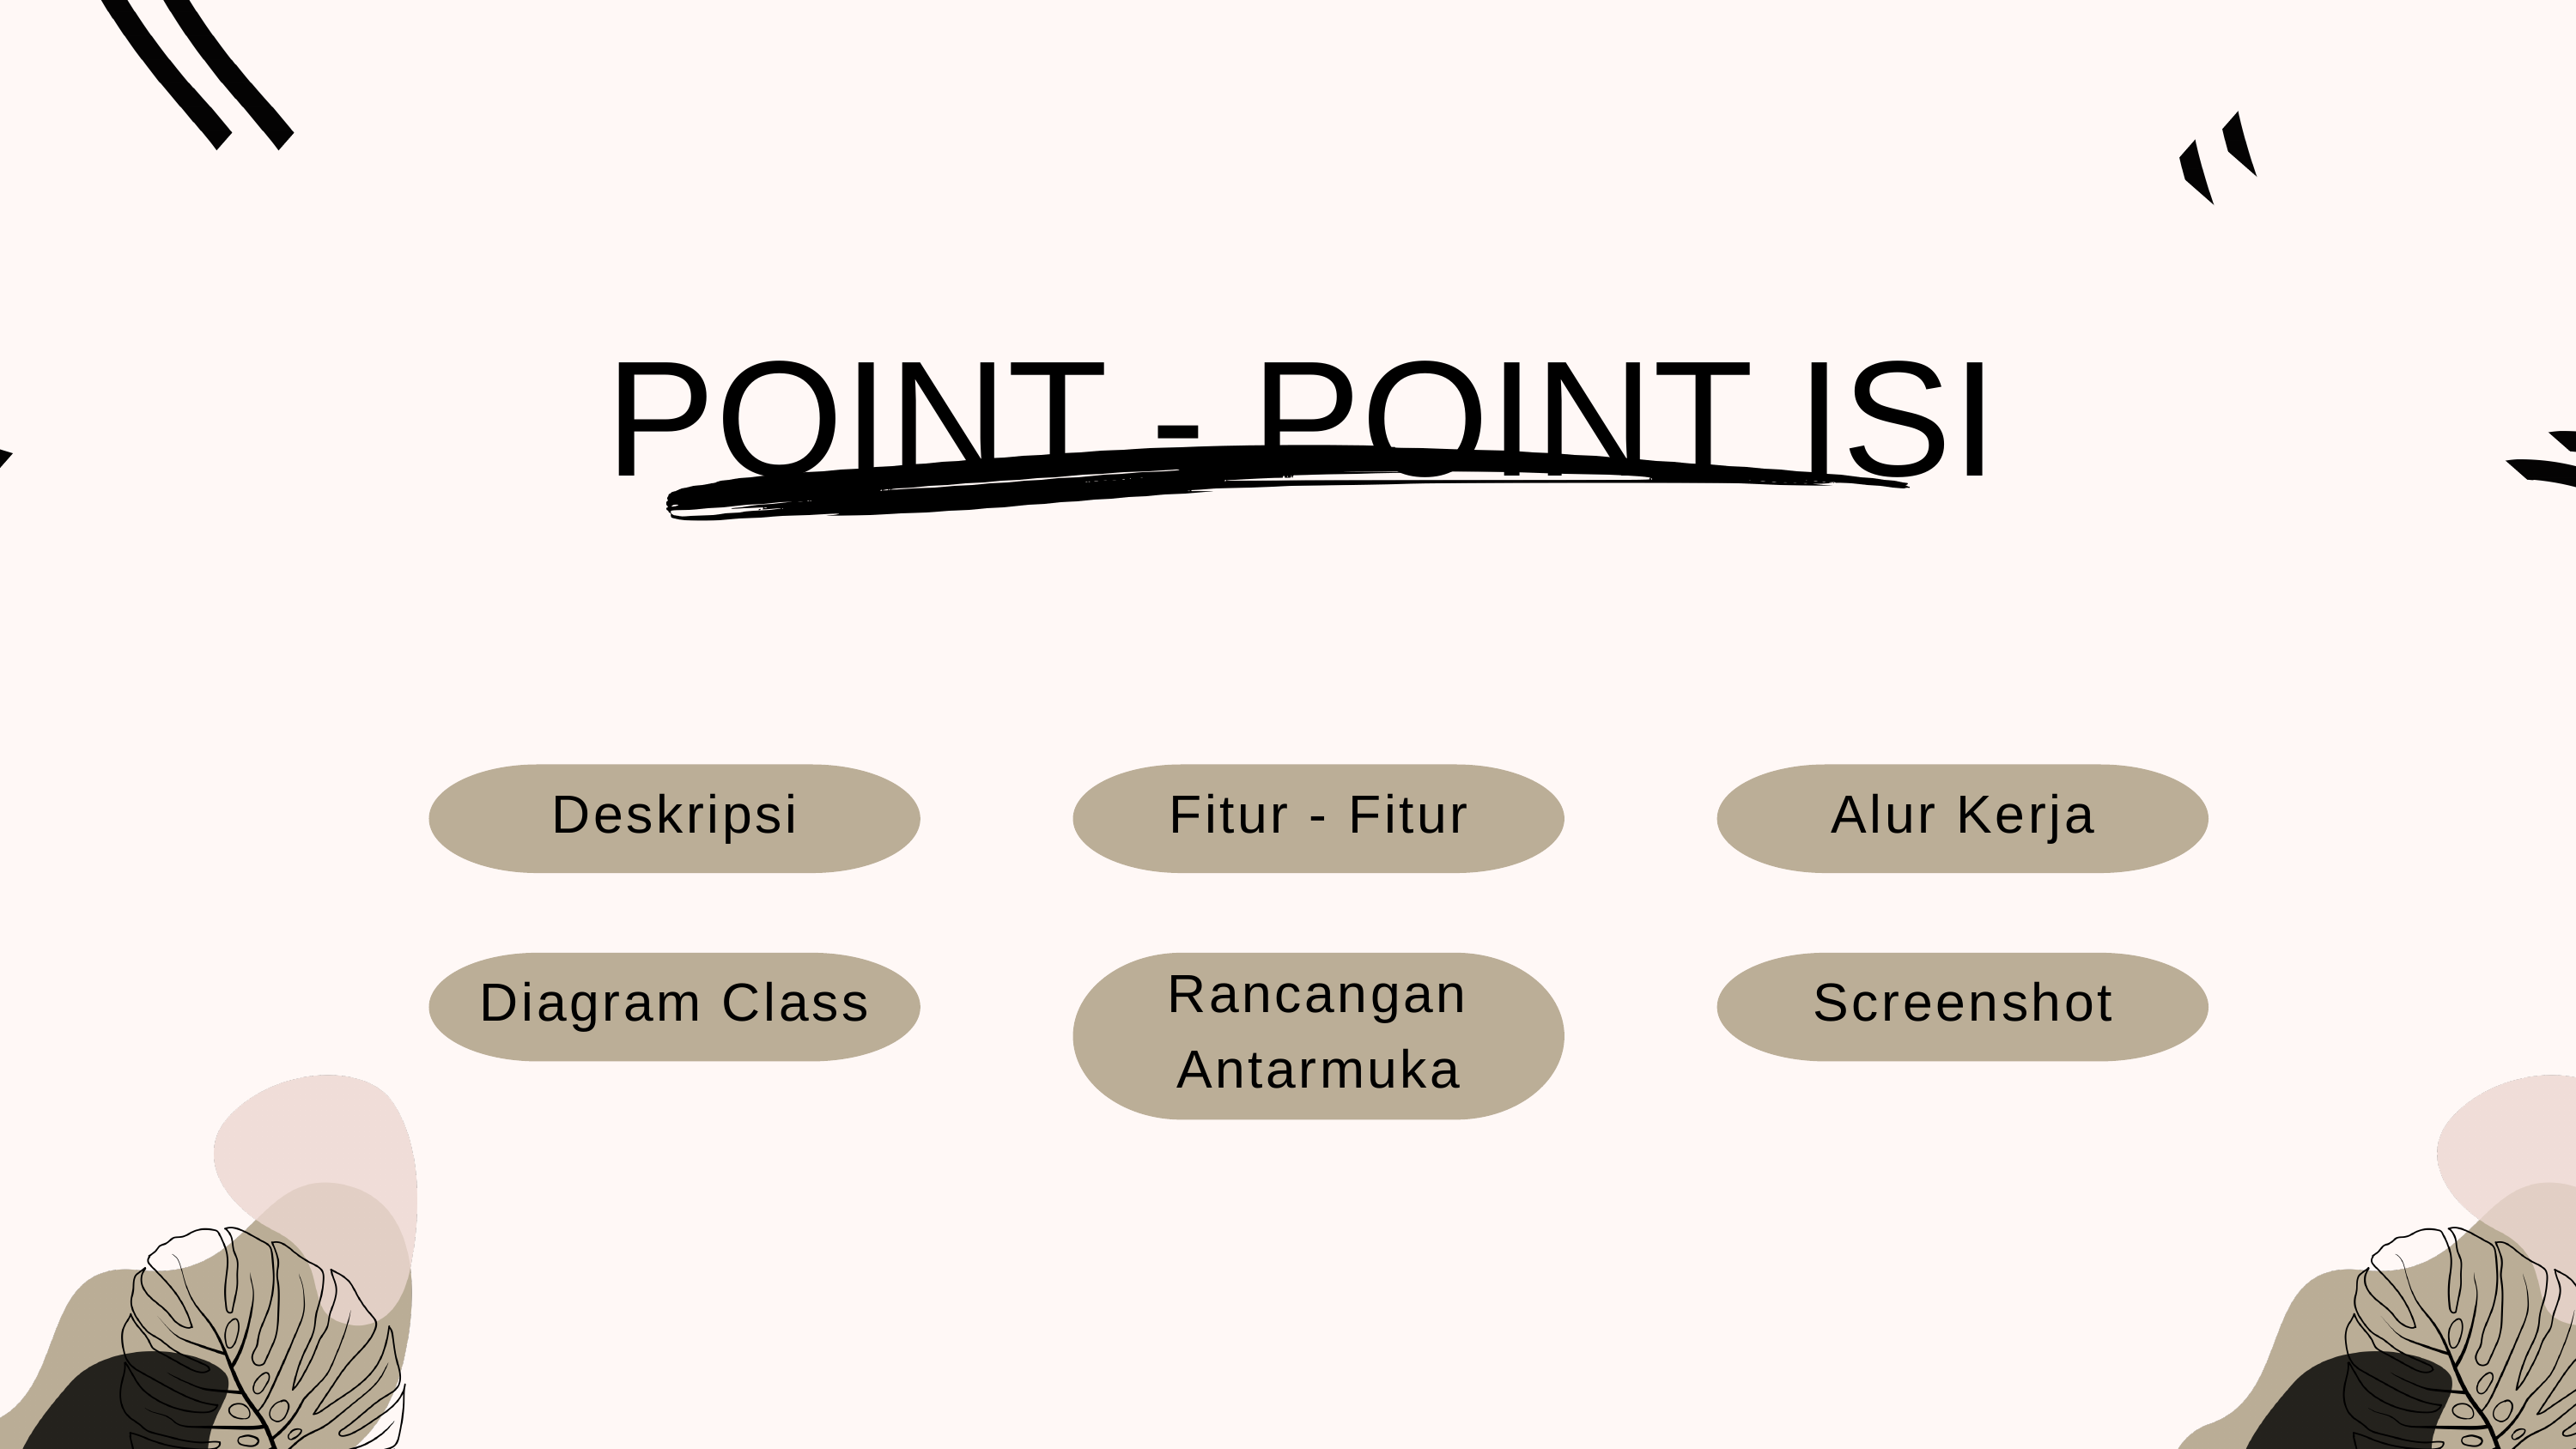

POINT - POINT ISI

Deskripsi

Fitur - Fitur

Alur Kerja

Diagram Class

Rancangan Antarmuka

Screenshot